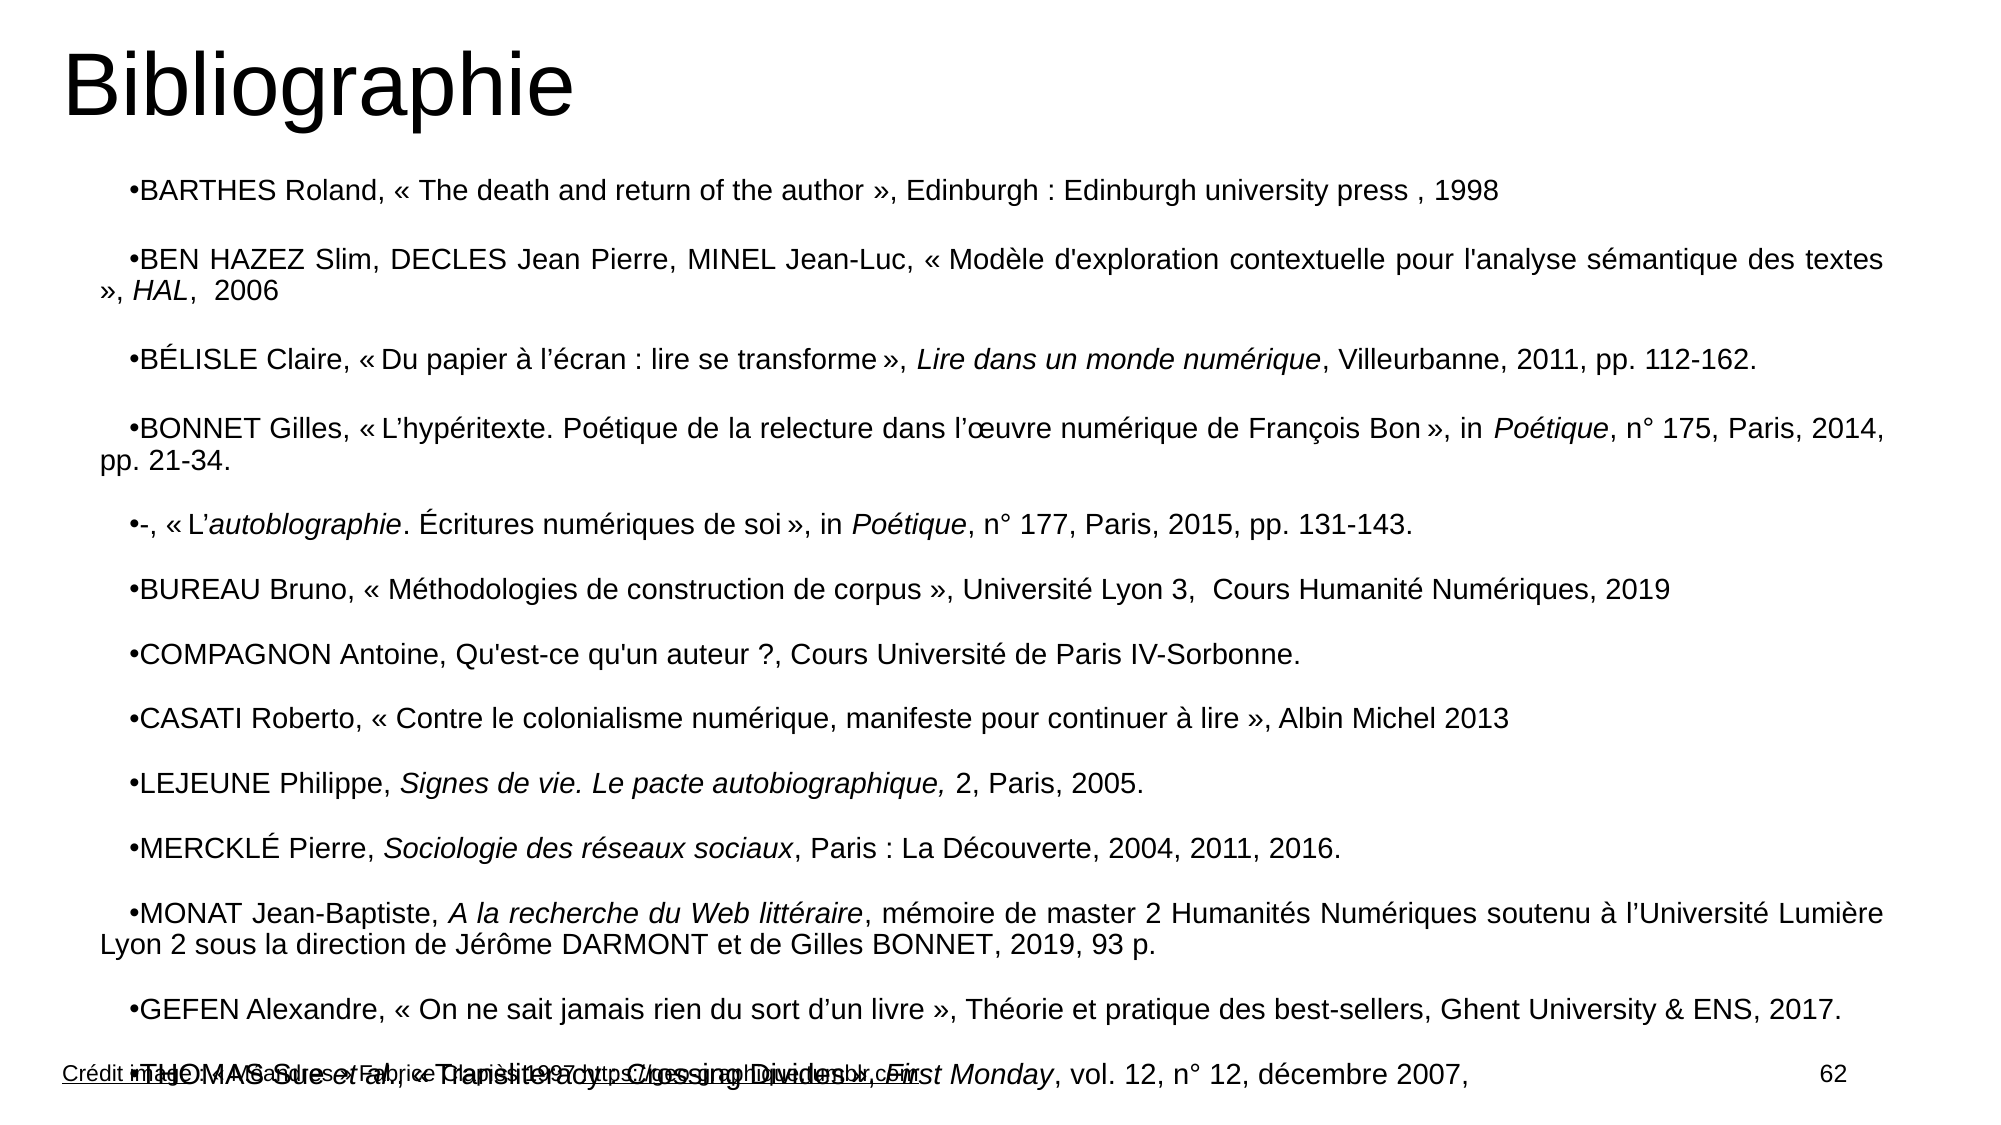

# Bibliographie
Barthes Roland, « The death and return of the author », Edinburgh : Edinburgh university press , 1998
Ben Hazez Slim, Decles Jean Pierre, Minel Jean-Luc, « Modèle d'exploration contextuelle pour l'analyse sémantique des textes », HAL,  2006
Bélisle Claire, « Du papier à l’écran : lire se transforme », Lire dans un monde numérique, Villeurbanne, 2011, pp. 112-162.
Bonnet Gilles, « L’hypéritexte. Poétique de la relecture dans l’œuvre numérique de François Bon », in Poétique, n° 175, Paris, 2014, pp. 21-34.
-, « L’autoblographie. Écritures numériques de soi », in Poétique, n° 177, Paris, 2015, pp. 131-143.
Bureau Bruno, « Méthodologies de construction de corpus », Université Lyon 3,  Cours Humanité Numériques, 2019
Compagnon Antoine, Qu'est-ce qu'un auteur ?, Cours Université de Paris IV-Sorbonne.
Casati Roberto, « Contre le colonialisme numérique, manifeste pour continuer à lire », Albin Michel 2013
Lejeune Philippe, Signes de vie. Le pacte autobiographique, 2, Paris, 2005.
Mercklé Pierre, Sociologie des réseaux sociaux, Paris : La Découverte, 2004, 2011, 2016.
Monat Jean-Baptiste, A la recherche du Web littéraire, mémoire de master 2 Humanités Numériques soutenu à l’Université Lumière Lyon 2 sous la direction de Jérôme Darmont et de Gilles Bonnet, 2019, 93 p.
Gefen Alexandre, « On ne sait jamais rien du sort d’un livre », Théorie et pratique des best-sellers, Ghent University & ENS, 2017.
Thomas Sue et al., « Transliteracy : Crossing Divides », First Monday, vol. 12, n° 12, décembre 2007,
62
Crédit image : « Méandres » Fabrice Clapiès 1997 https://geo-graphique.tumblr.com